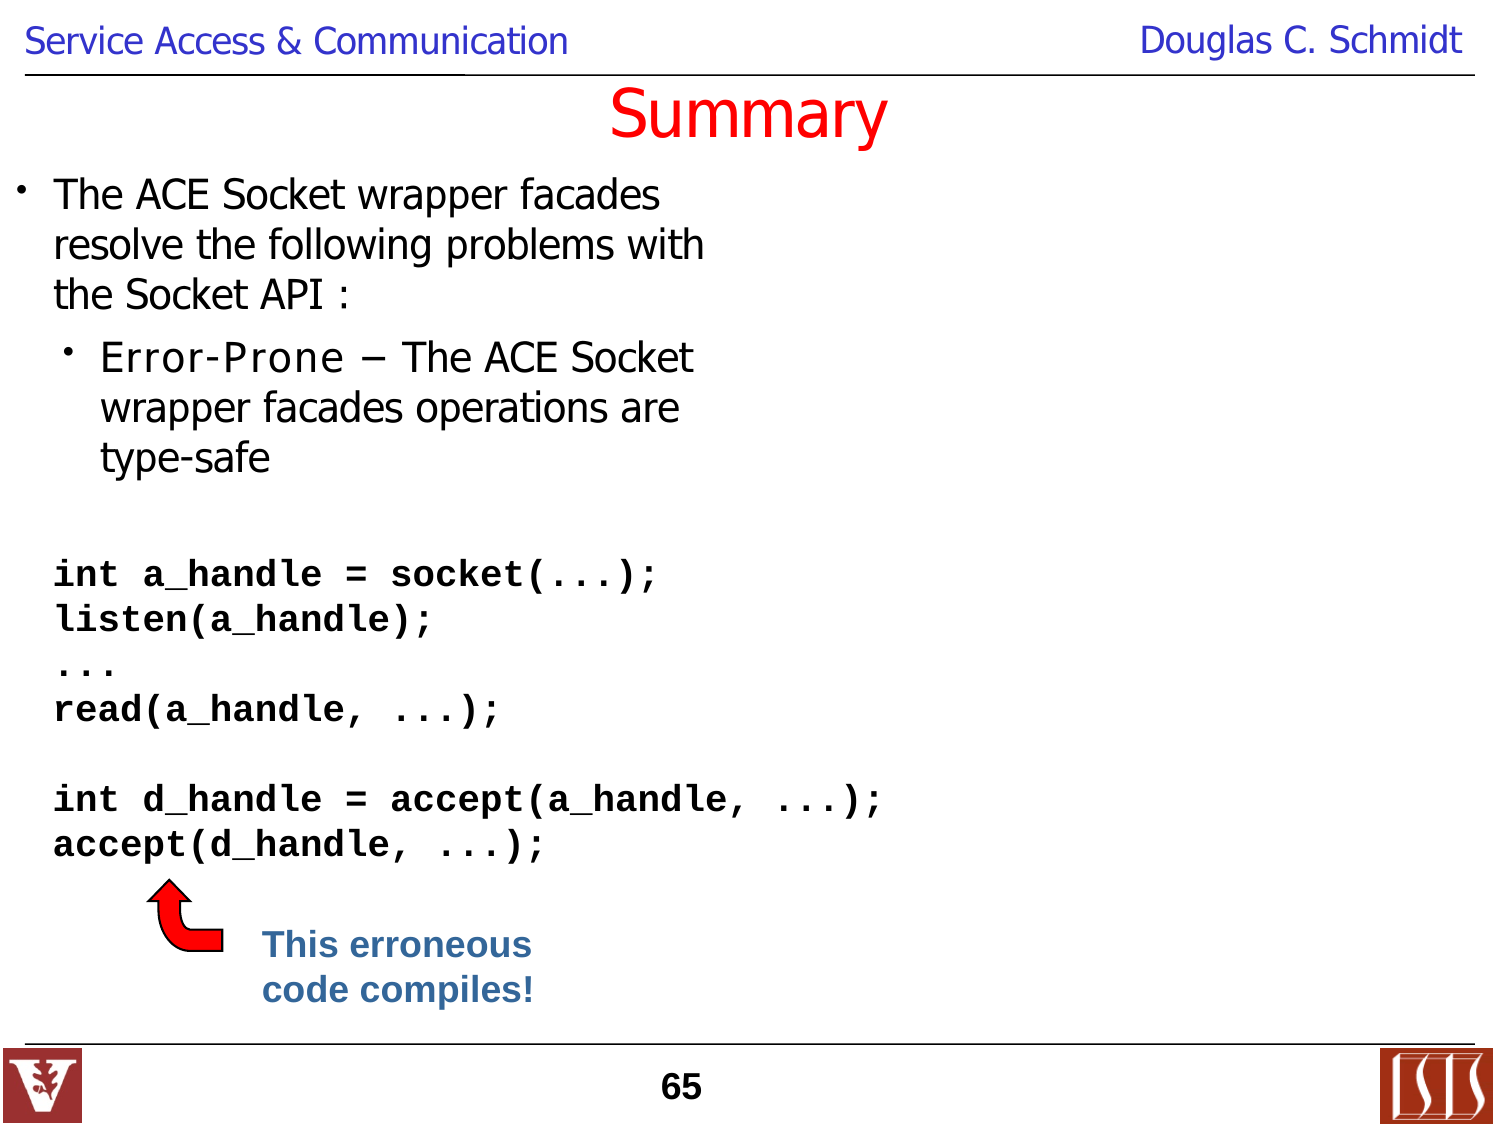

# Summary
The ACE Socket wrapper facades resolve the following problems with the Socket API :
Error-Prone − The ACE Socket wrapper facades operations are type-safe
int a_handle = socket(...);
listen(a_handle);
...
read(a_handle, ...);

int d_handle = accept(a_handle, ...);
accept(d_handle, ...);

This erroneous code compiles!